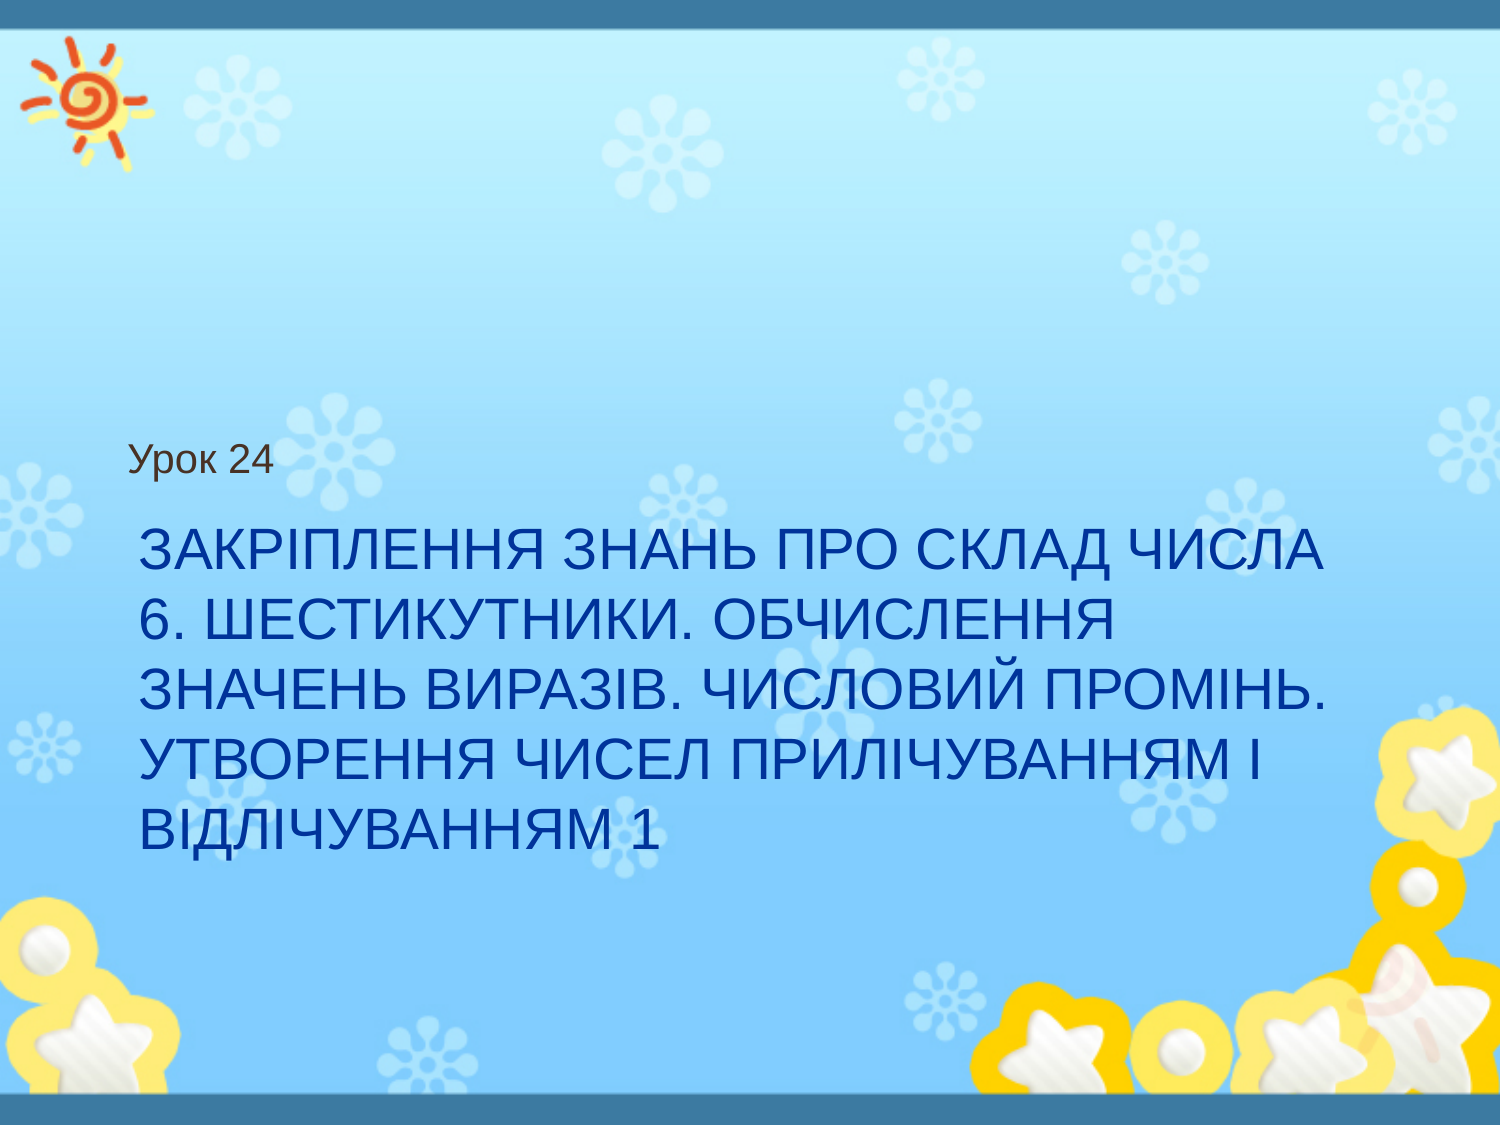

Урок 24
# Закріплення знань про склад числа 6. Шестикутники. Обчислення значень виразів. Числовий промінь. Утворення чисел прилічуванням і відлічуванням 1